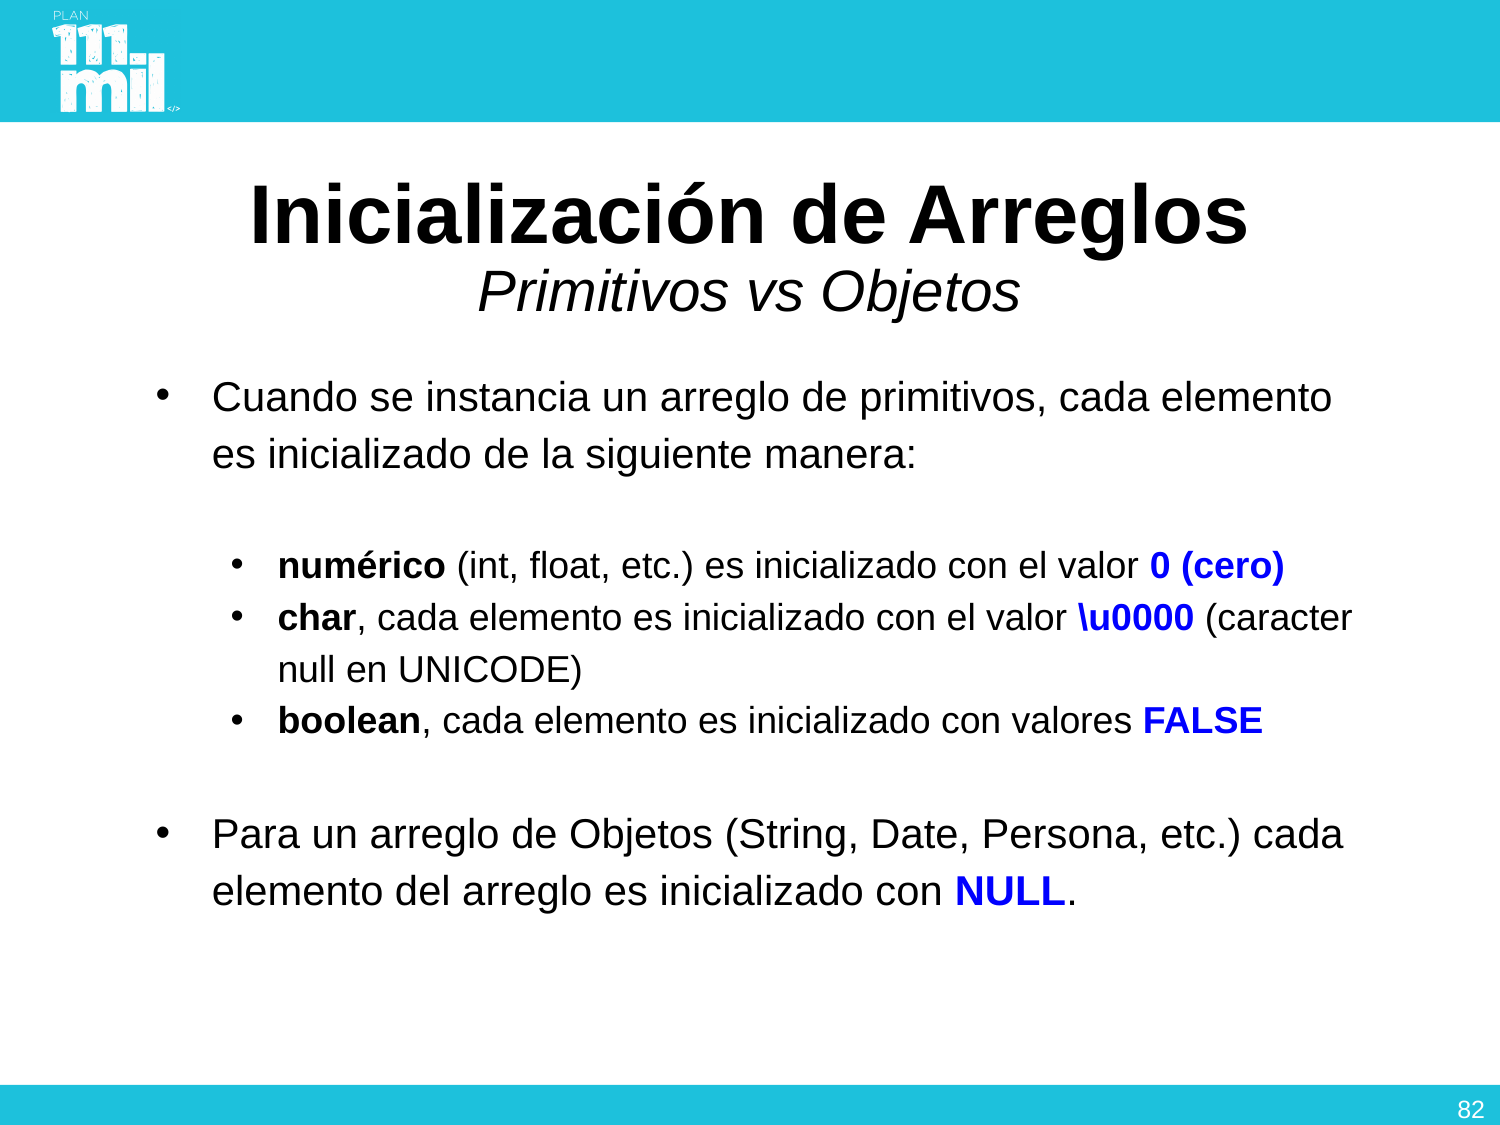

# Inicialización de Arreglos Primitivos vs Objetos
Cuando se instancia un arreglo de primitivos, cada elemento es inicializado de la siguiente manera:

numérico (int, float, etc.) es inicializado con el valor 0 (cero)
char, cada elemento es inicializado con el valor \u0000 (caracter null en UNICODE)
boolean, cada elemento es inicializado con valores FALSE

Para un arreglo de Objetos (String, Date, Persona, etc.) cada elemento del arreglo es inicializado con NULL.

82